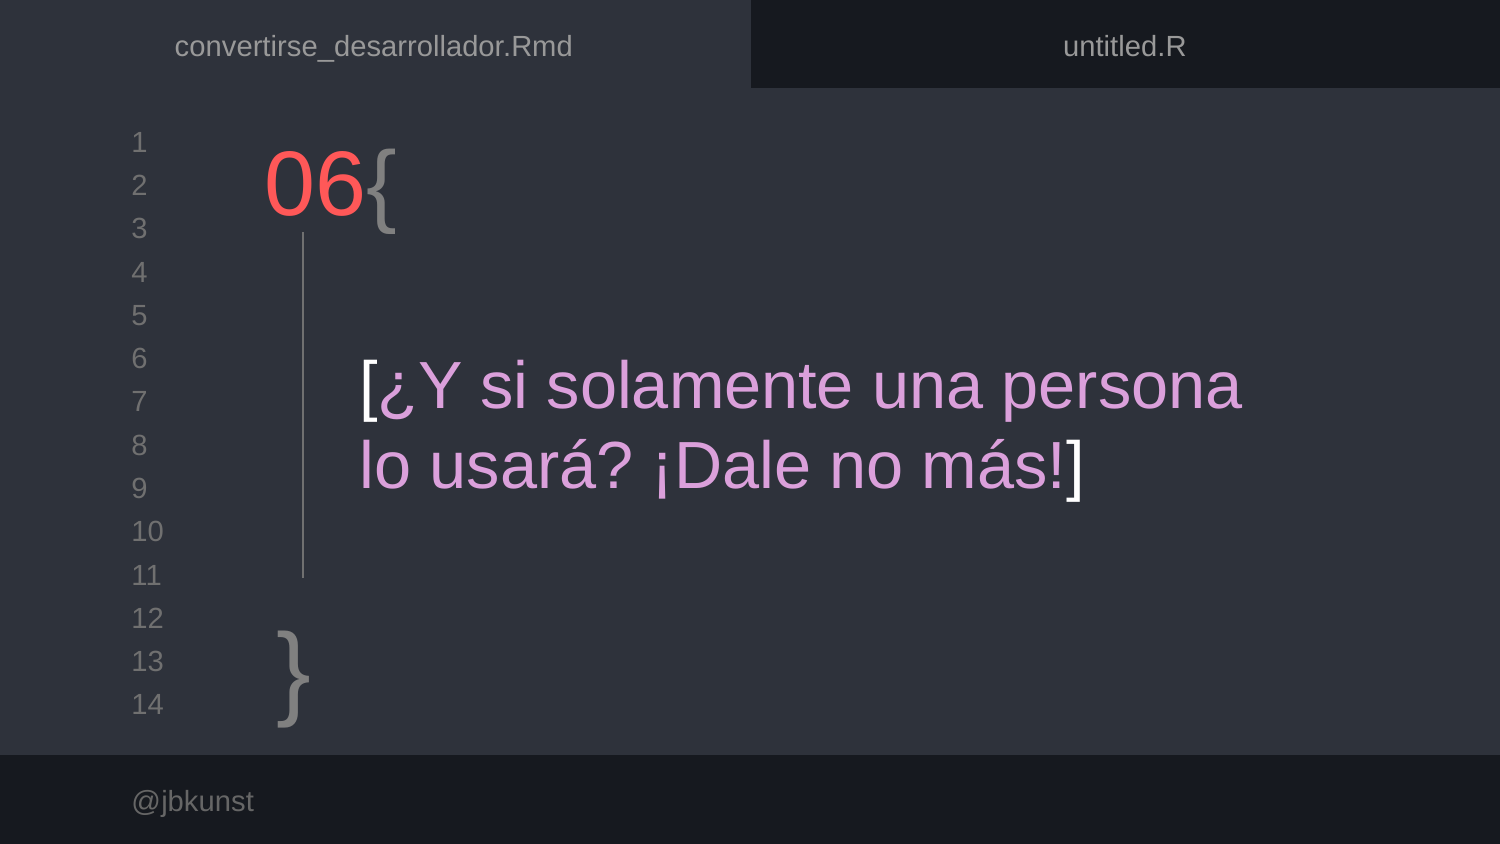

convertirse_desarrollador.Rmd
untitled.R
06{
[¿Y si solamente una persona lo usará? ¡Dale no más!]
}
@jbkunst